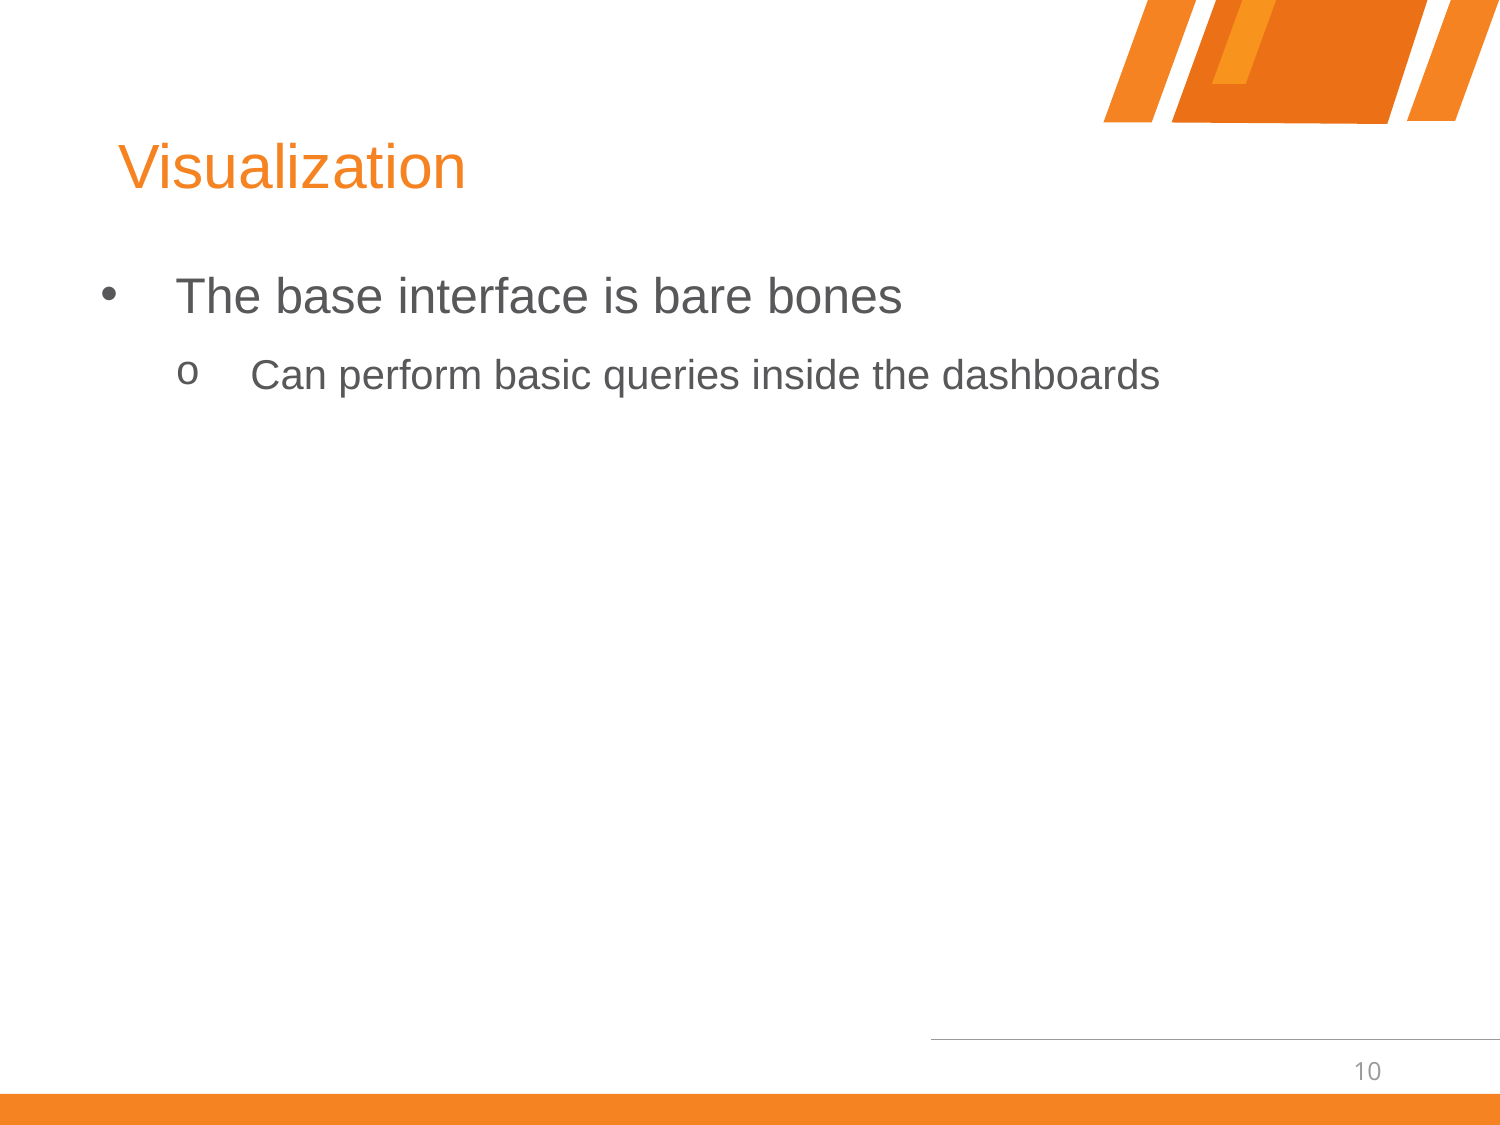

# Visualization
The base interface is bare bones
Can perform basic queries inside the dashboards

10